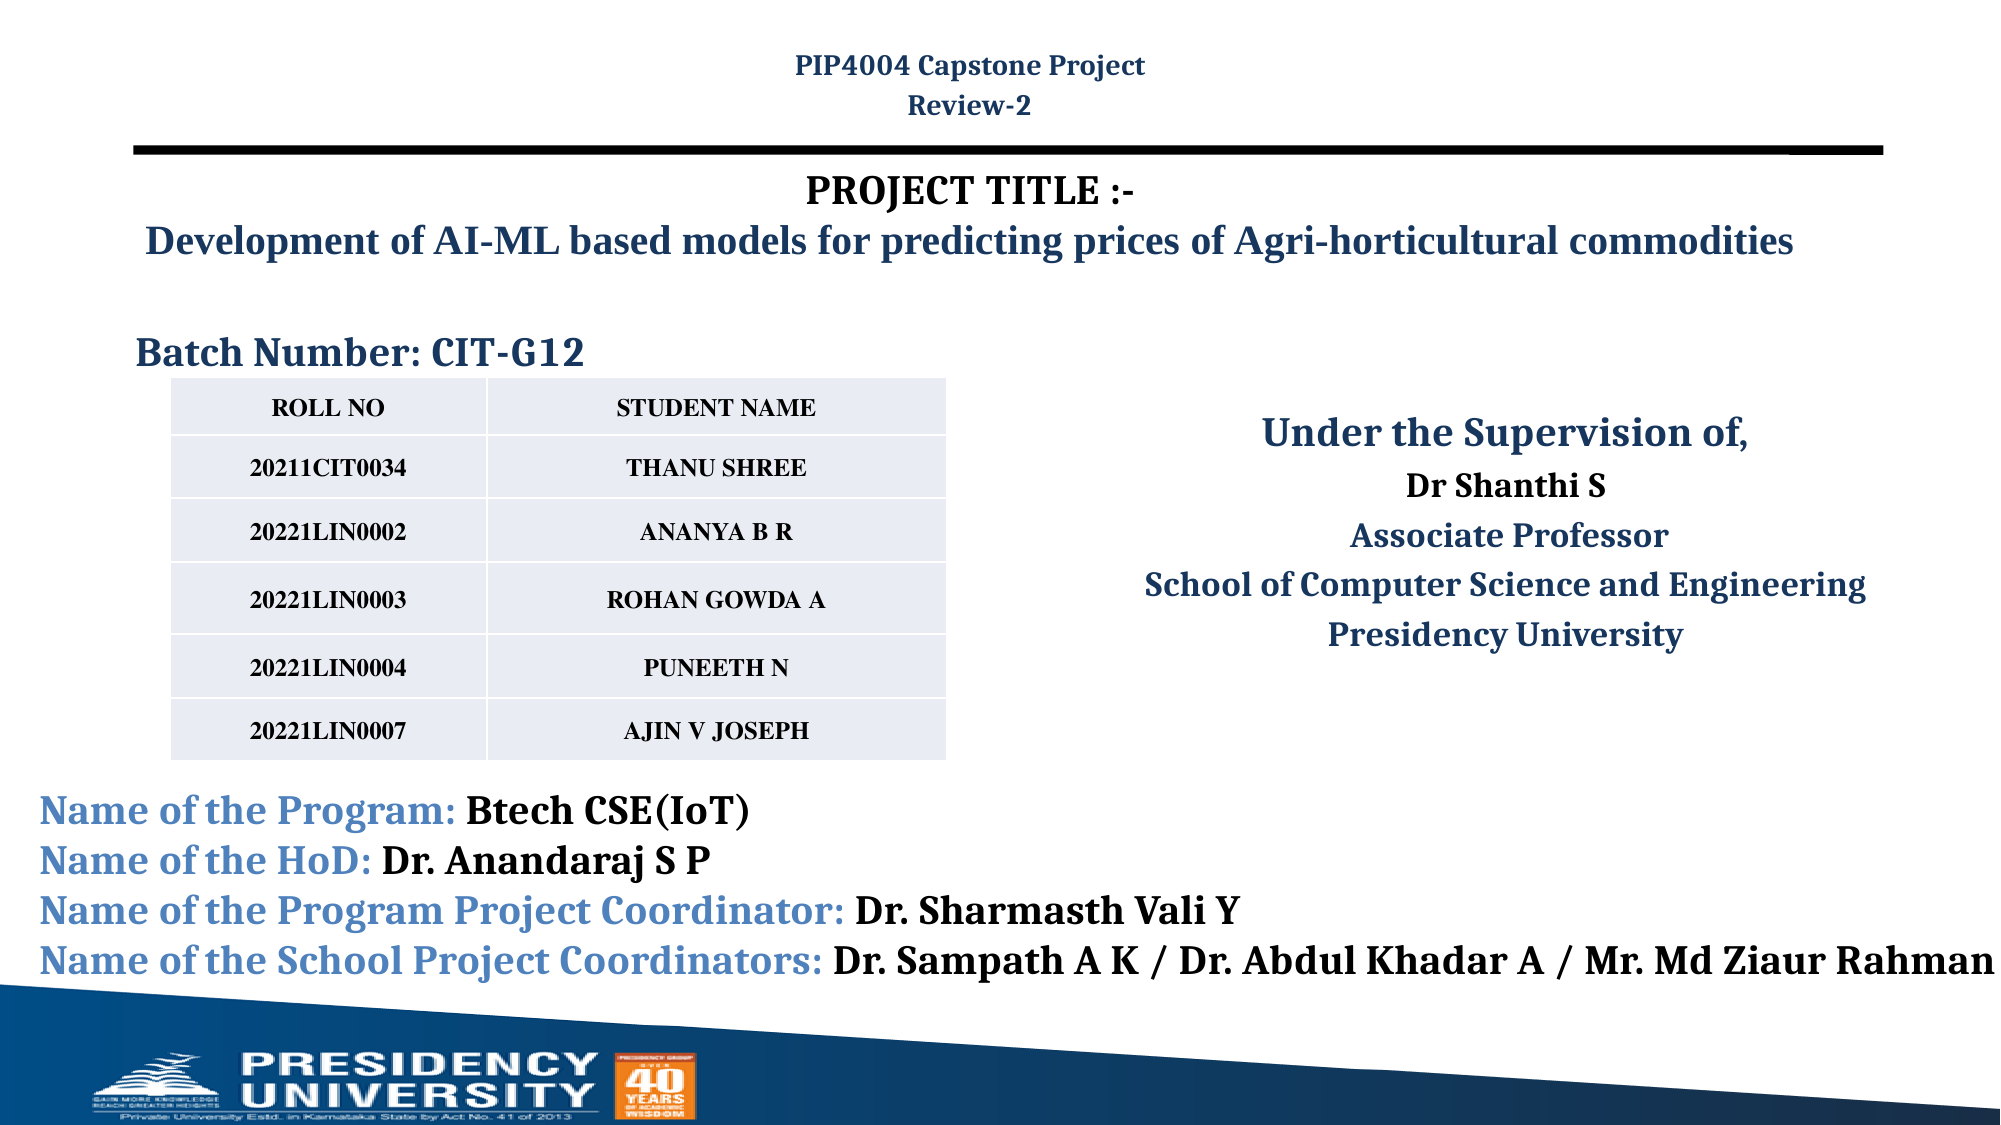

PIP4004 Capstone Project
Review-2
PROJECT TITLE :-
Development of AI-ML based models for predicting prices of Agri-horticultural commodities

Batch Number: CIT-G12

| ROLL NO | STUDENT NAME |
| --- | --- |
| 20211CIT0034 | THANU SHREE |
| 20221LIN0002 | ANANYA B R |
| 20221LIN0003 | ROHAN GOWDA A |
| 20221LIN0004 | PUNEETH N |
| 20221LIN0007 | AJIN V JOSEPH |
Under the Supervision of,
Dr Shanthi S
 Associate Professor
School of Computer Science and Engineering
Presidency University

Name of the Program: Btech CSE(IoT)
Name of the HoD: Dr. Anandaraj S P
Name of the Program Project Coordinator: Dr. Sharmasth Vali Y
Name of the School Project Coordinators: Dr. Sampath A K / Dr. Abdul Khadar A / Mr. Md Ziaur Rahman